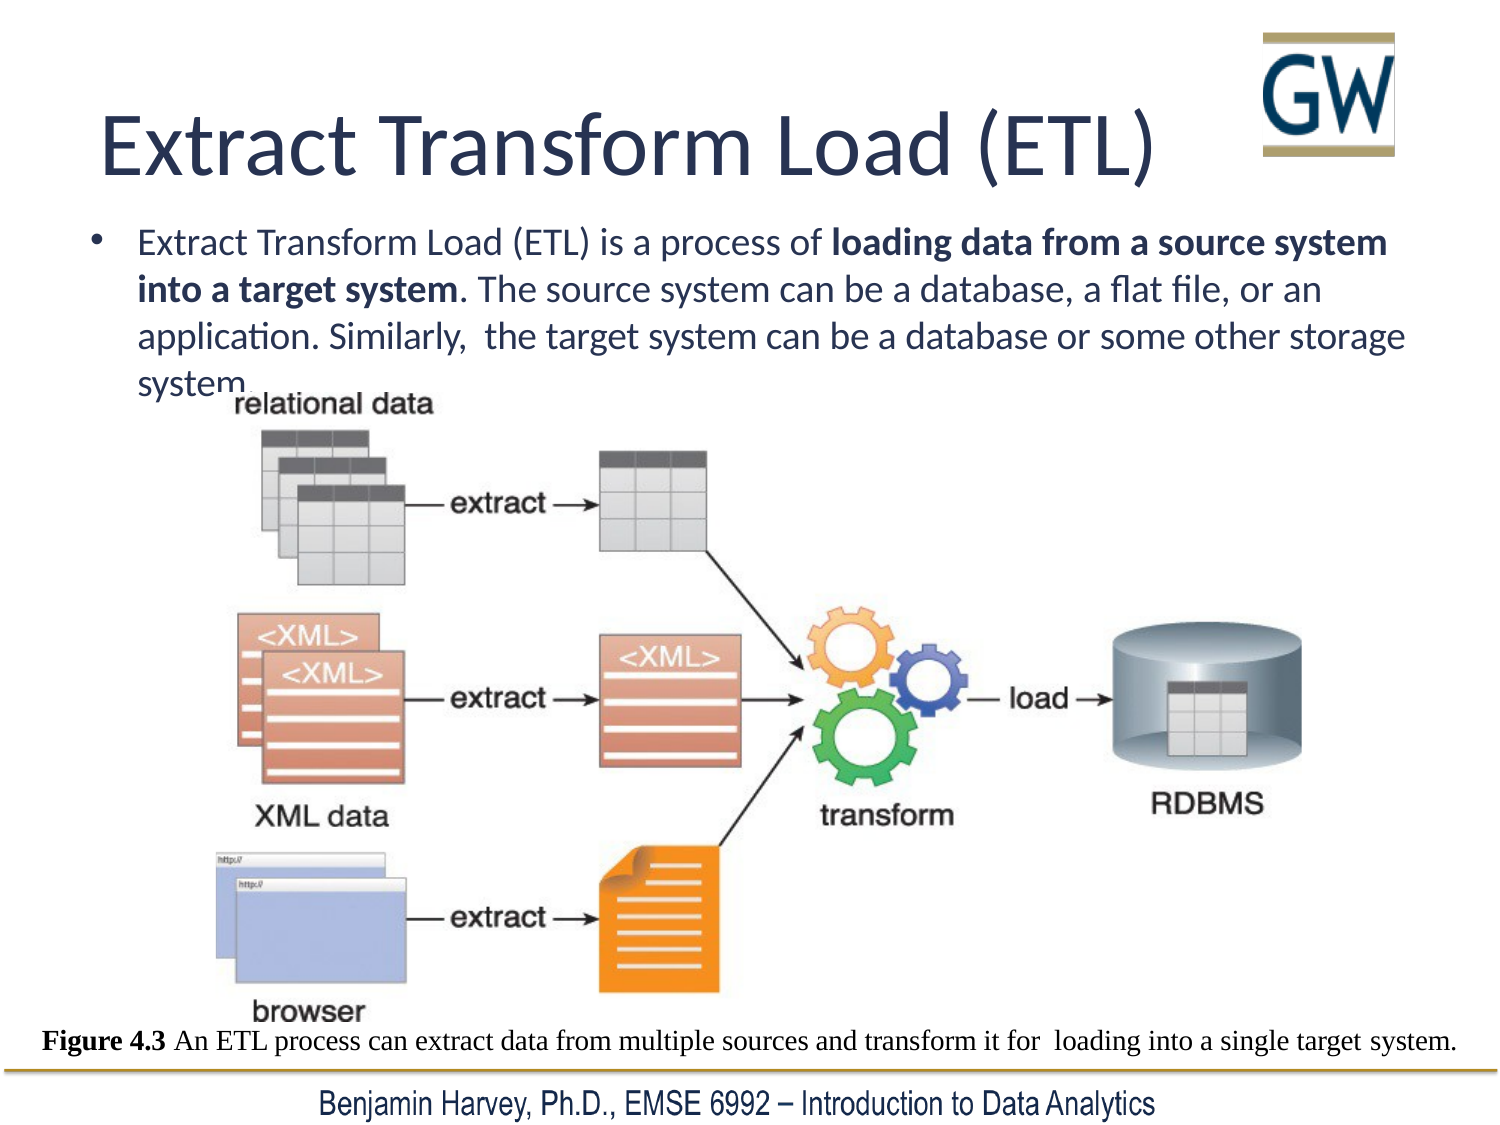

# Extract Transform Load (ETL)
Extract Transform Load (ETL) is a process of loading data from a source system into a target system. The source system can be a database, a flat file, or an application. Similarly,  the target system can be a database or some other storage system.

Figure 4.3 An ETL process can extract data from multiple sources and transform it for  loading into a single target system.